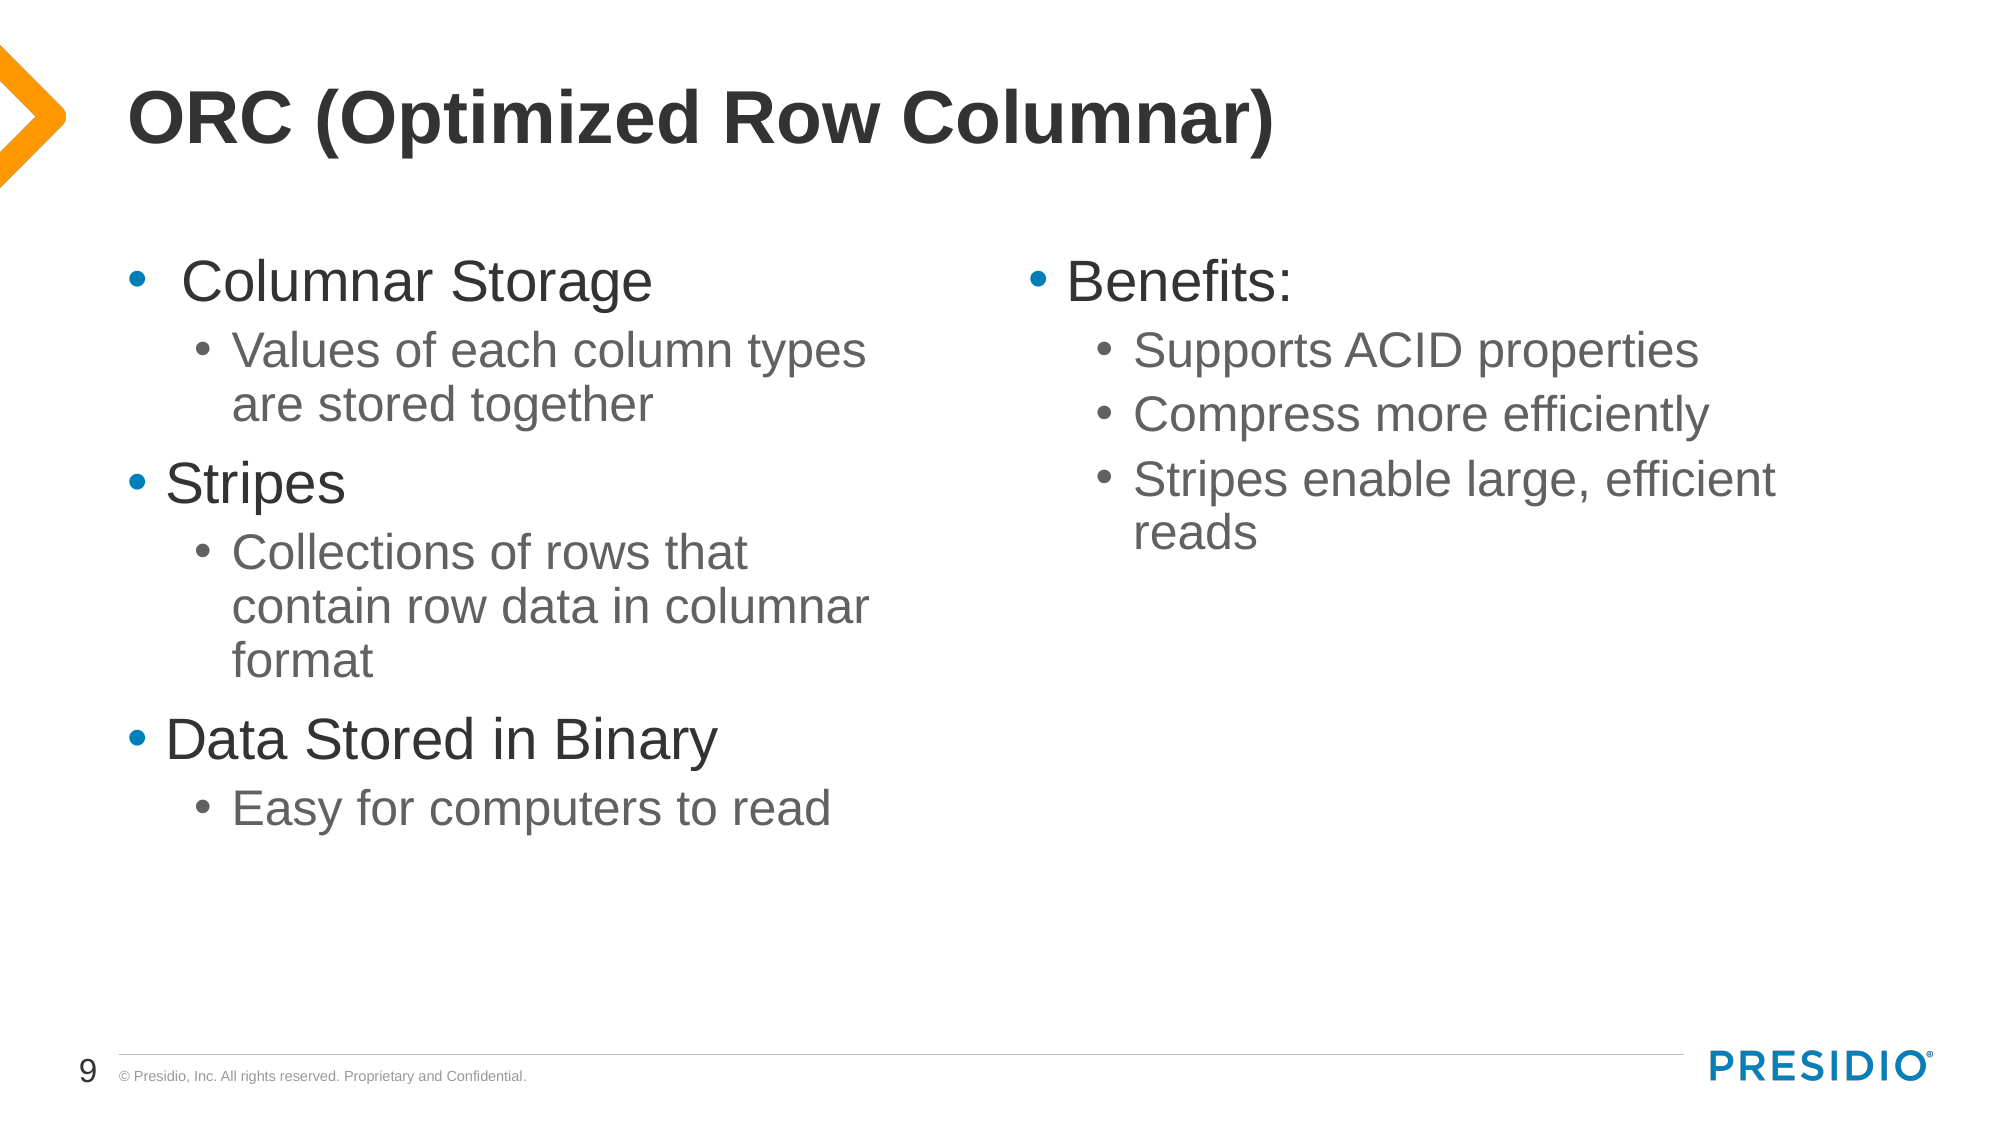

# ORC (Optimized Row Columnar)
 Columnar Storage
Values of each column types are stored together
Stripes
Collections of rows that contain row data in columnar format
Data Stored in Binary
Easy for computers to read
Benefits:
Supports ACID properties
Compress more efficiently
Stripes enable large, efficient reads
9